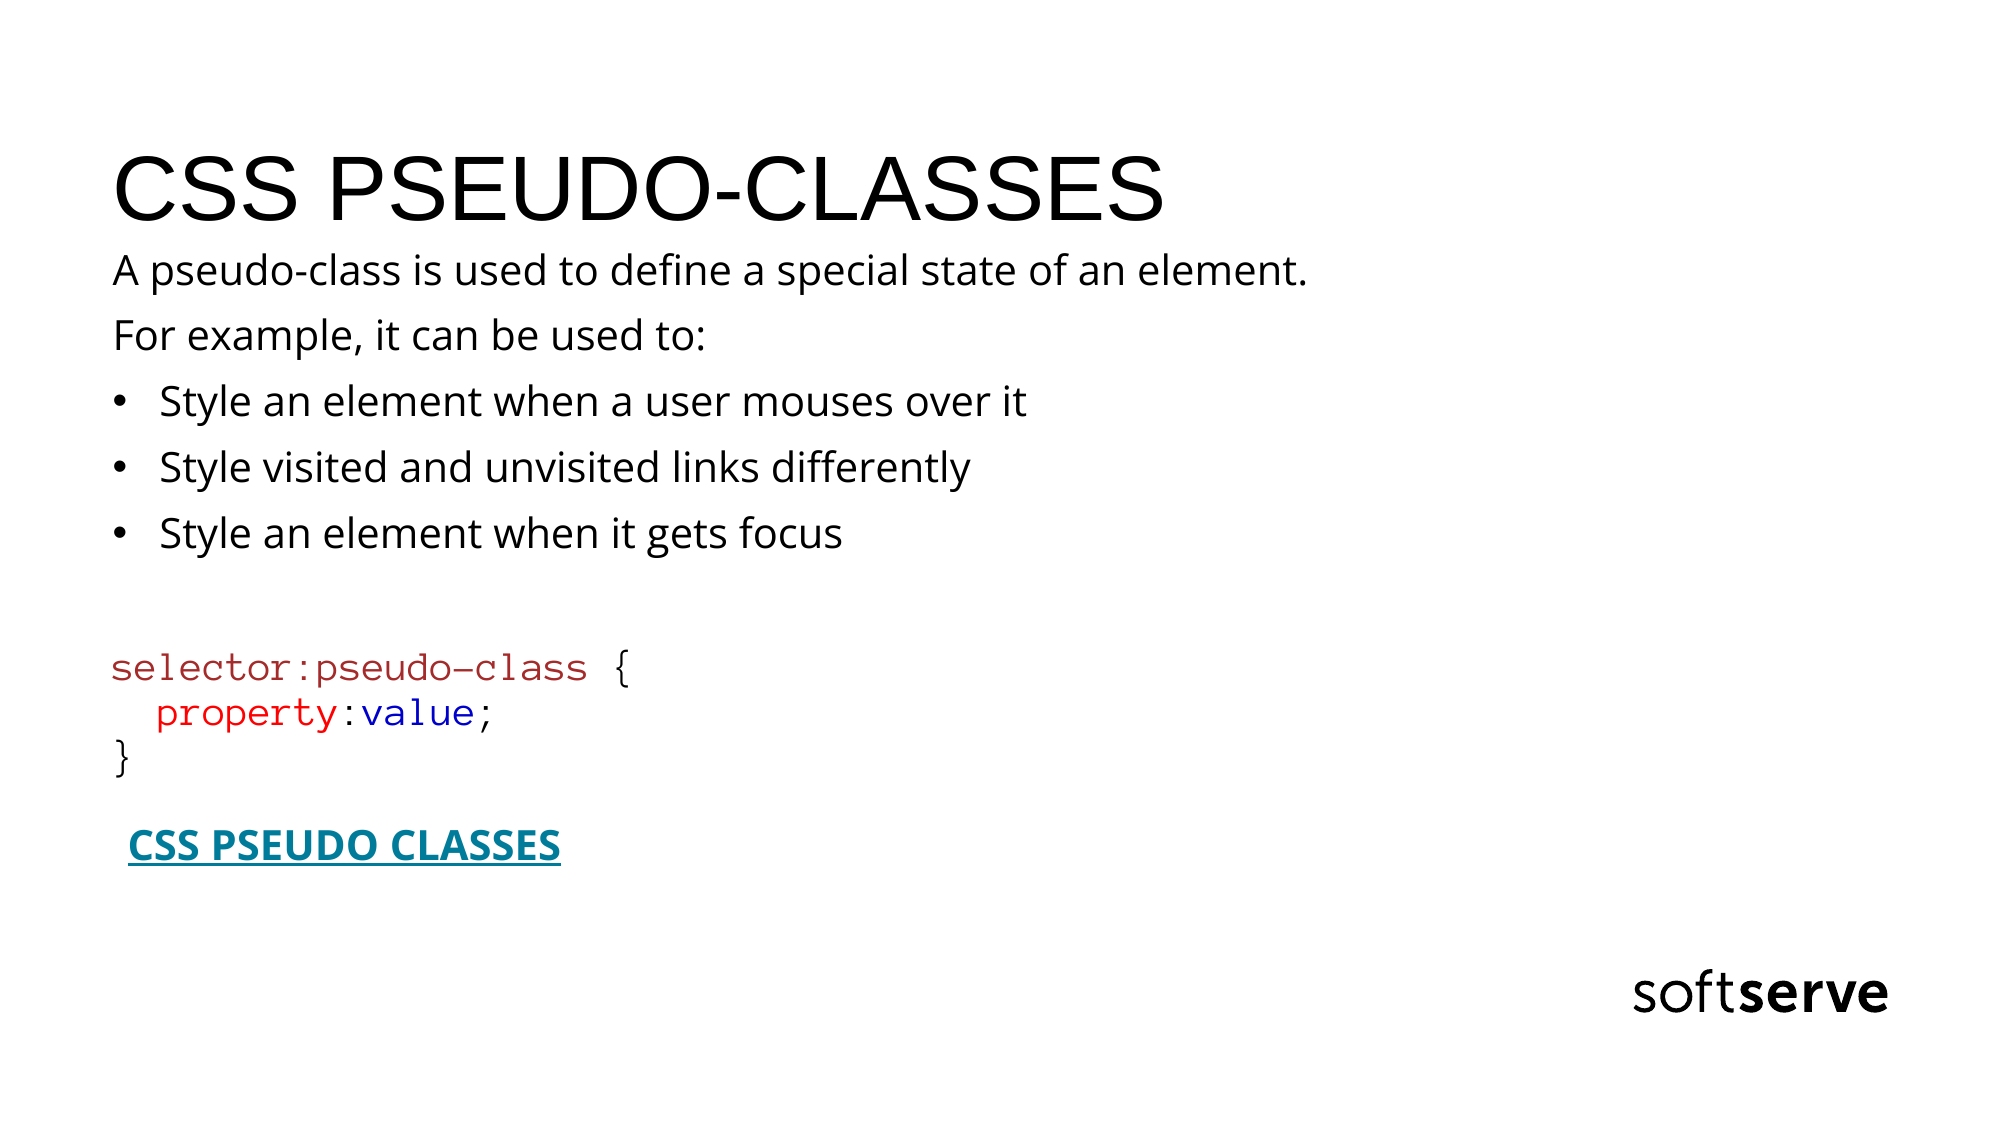

CSS PSEUDO-CLASSES
A pseudo-class is used to define a special state of an element.
For example, it can be used to:
Style an element when a user mouses over it
Style visited and unvisited links differently
Style an element when it gets focus

selector:pseudo-class {
  property:value;
}

CSS PSEUDO CLASSES